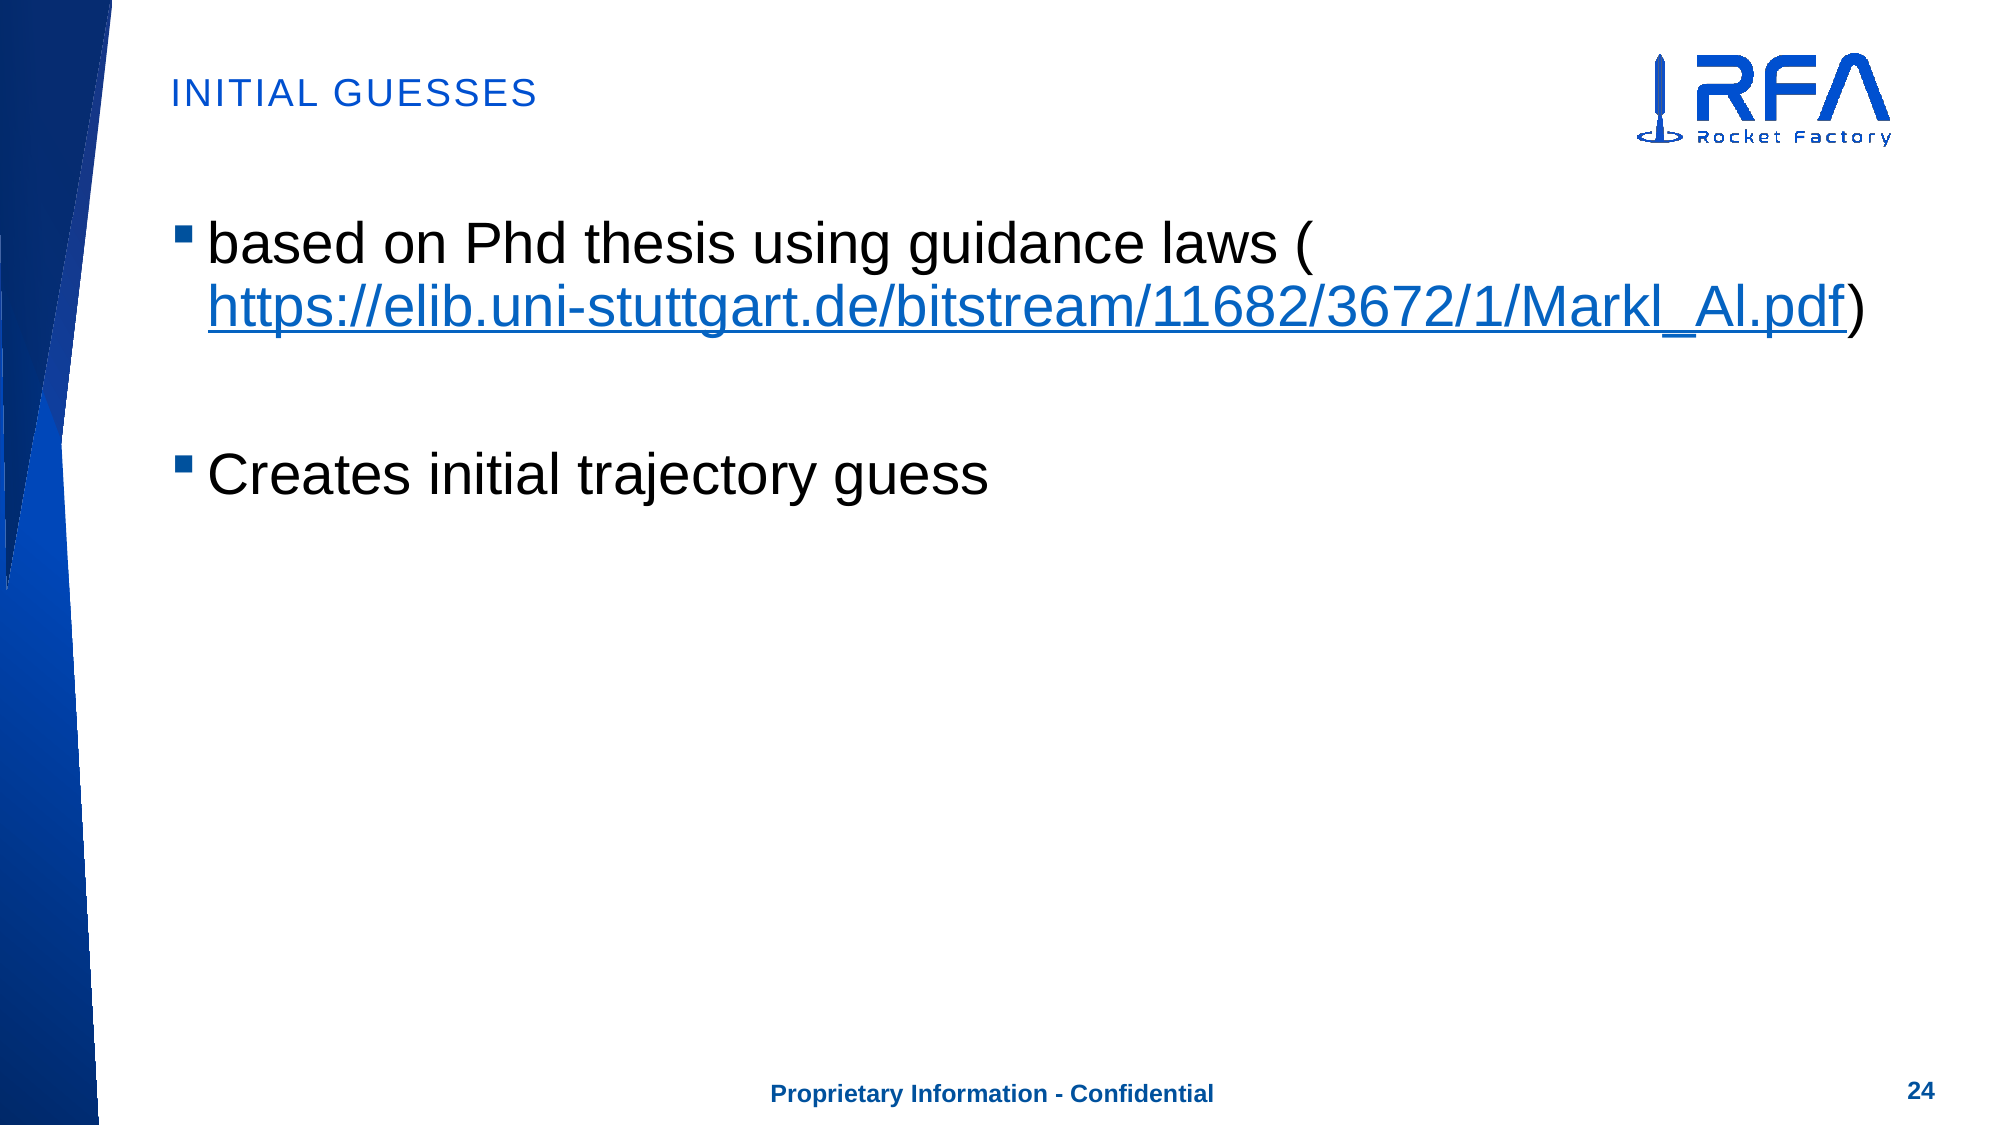

# Initial guesses
based on Phd thesis using guidance laws (https://elib.uni-stuttgart.de/bitstream/11682/3672/1/Markl_Al.pdf)

Creates initial trajectory guess